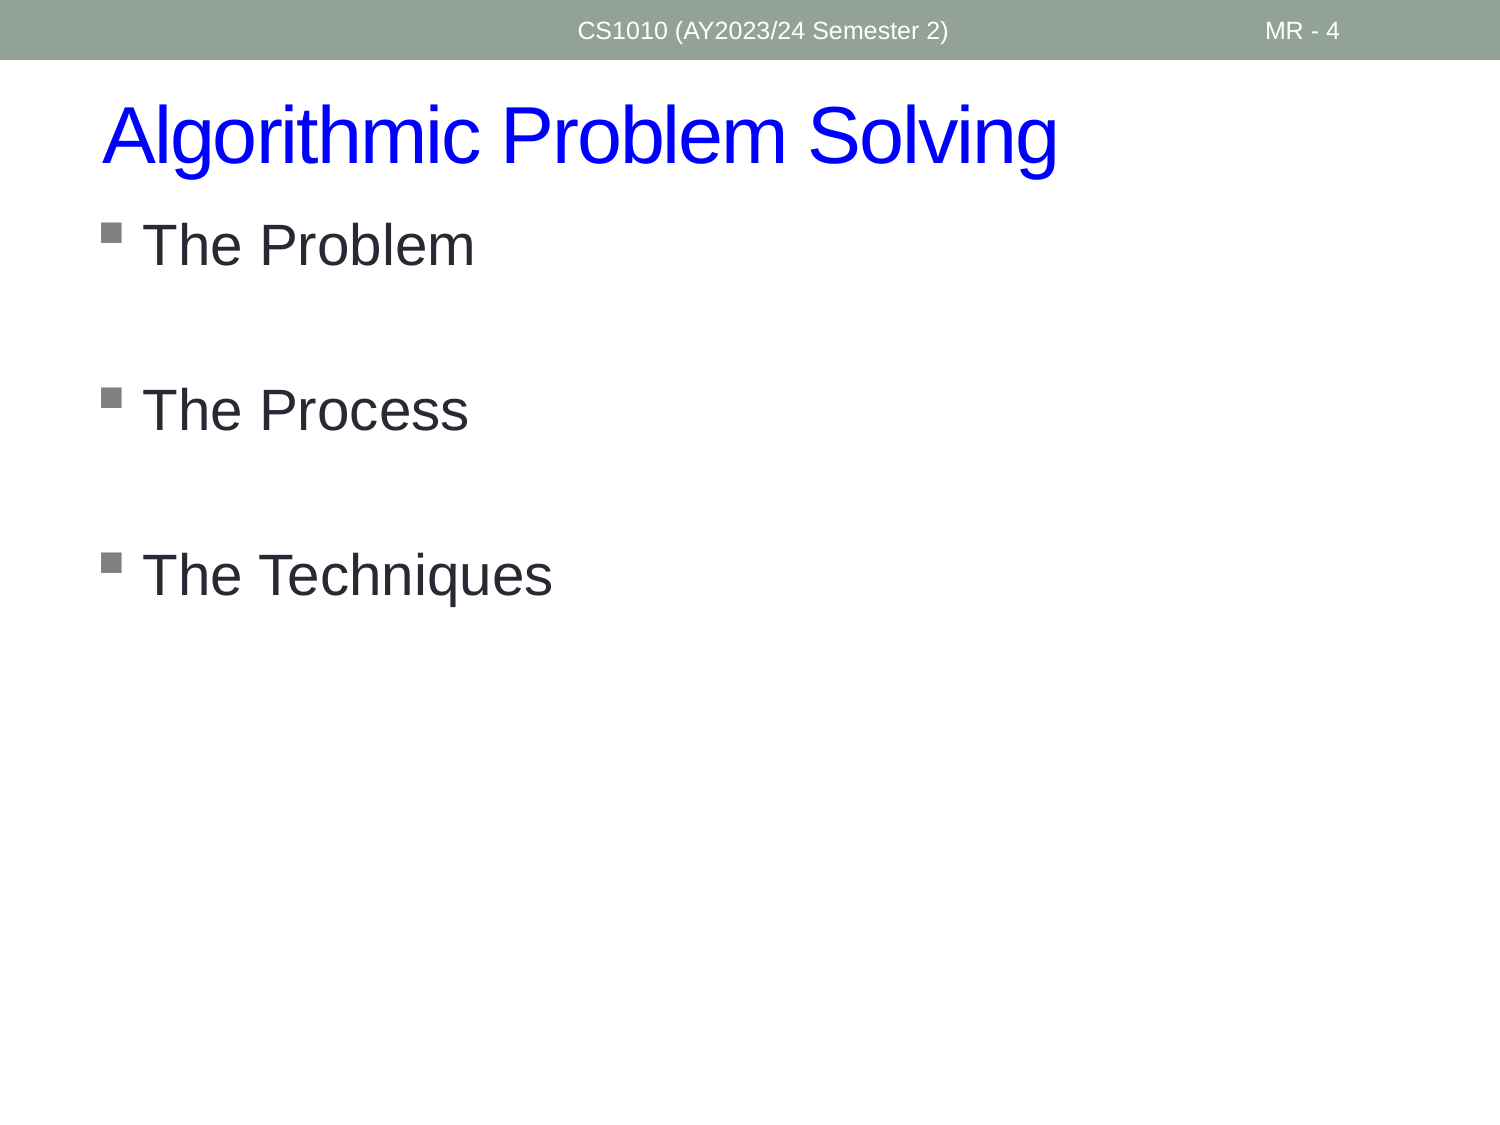

CS1010 (AY2023/24 Semester 2)
MR - 4
# Algorithmic Problem Solving
The Problem

The Process

The Techniques